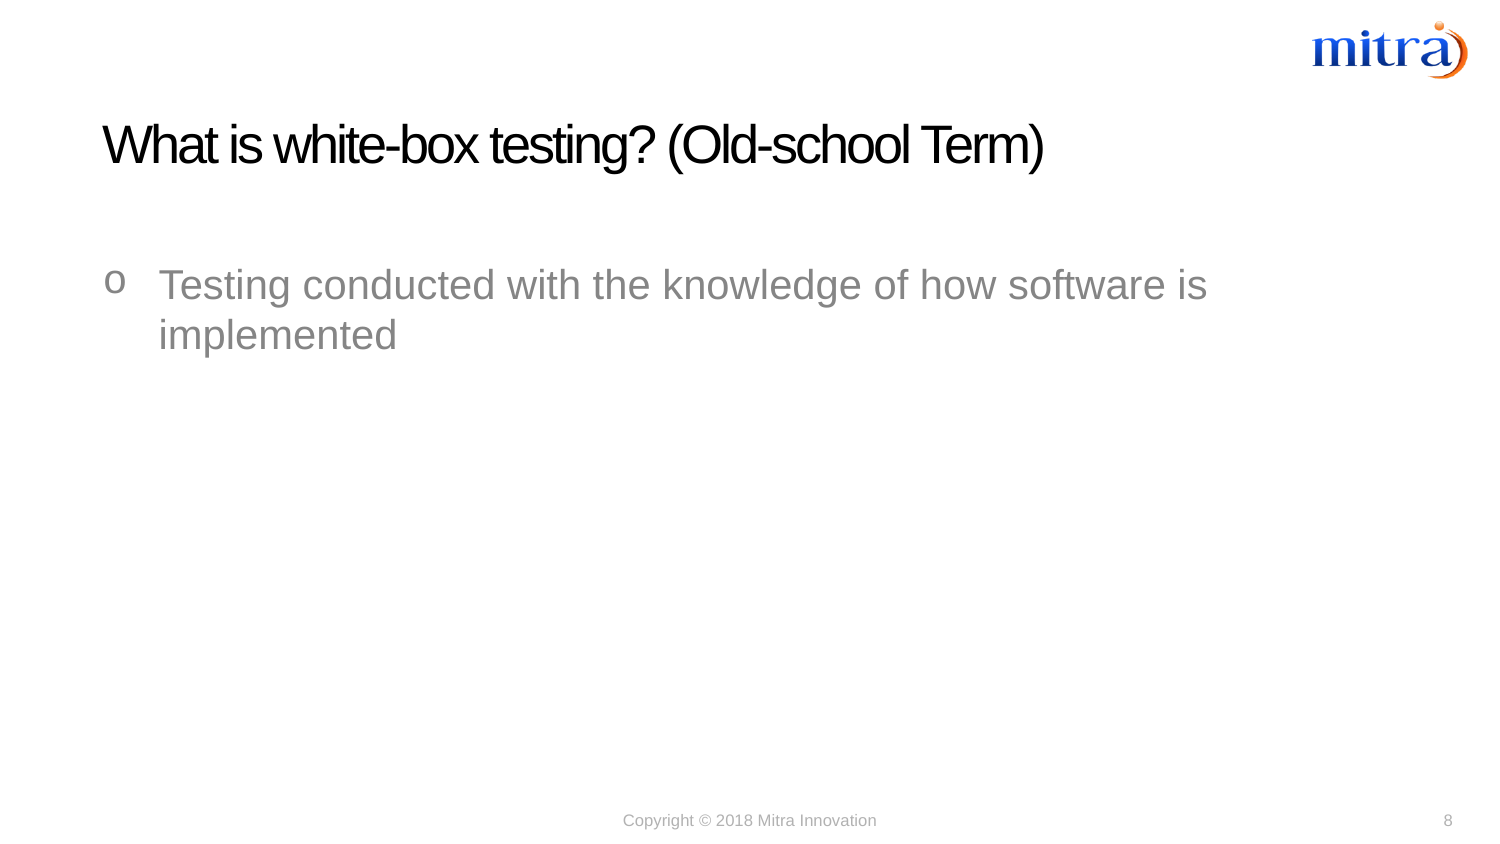

# What is white-box testing? (Old-school Term)
Testing conducted with the knowledge of how software is implemented
Copyright © 2018 Mitra Innovation
8